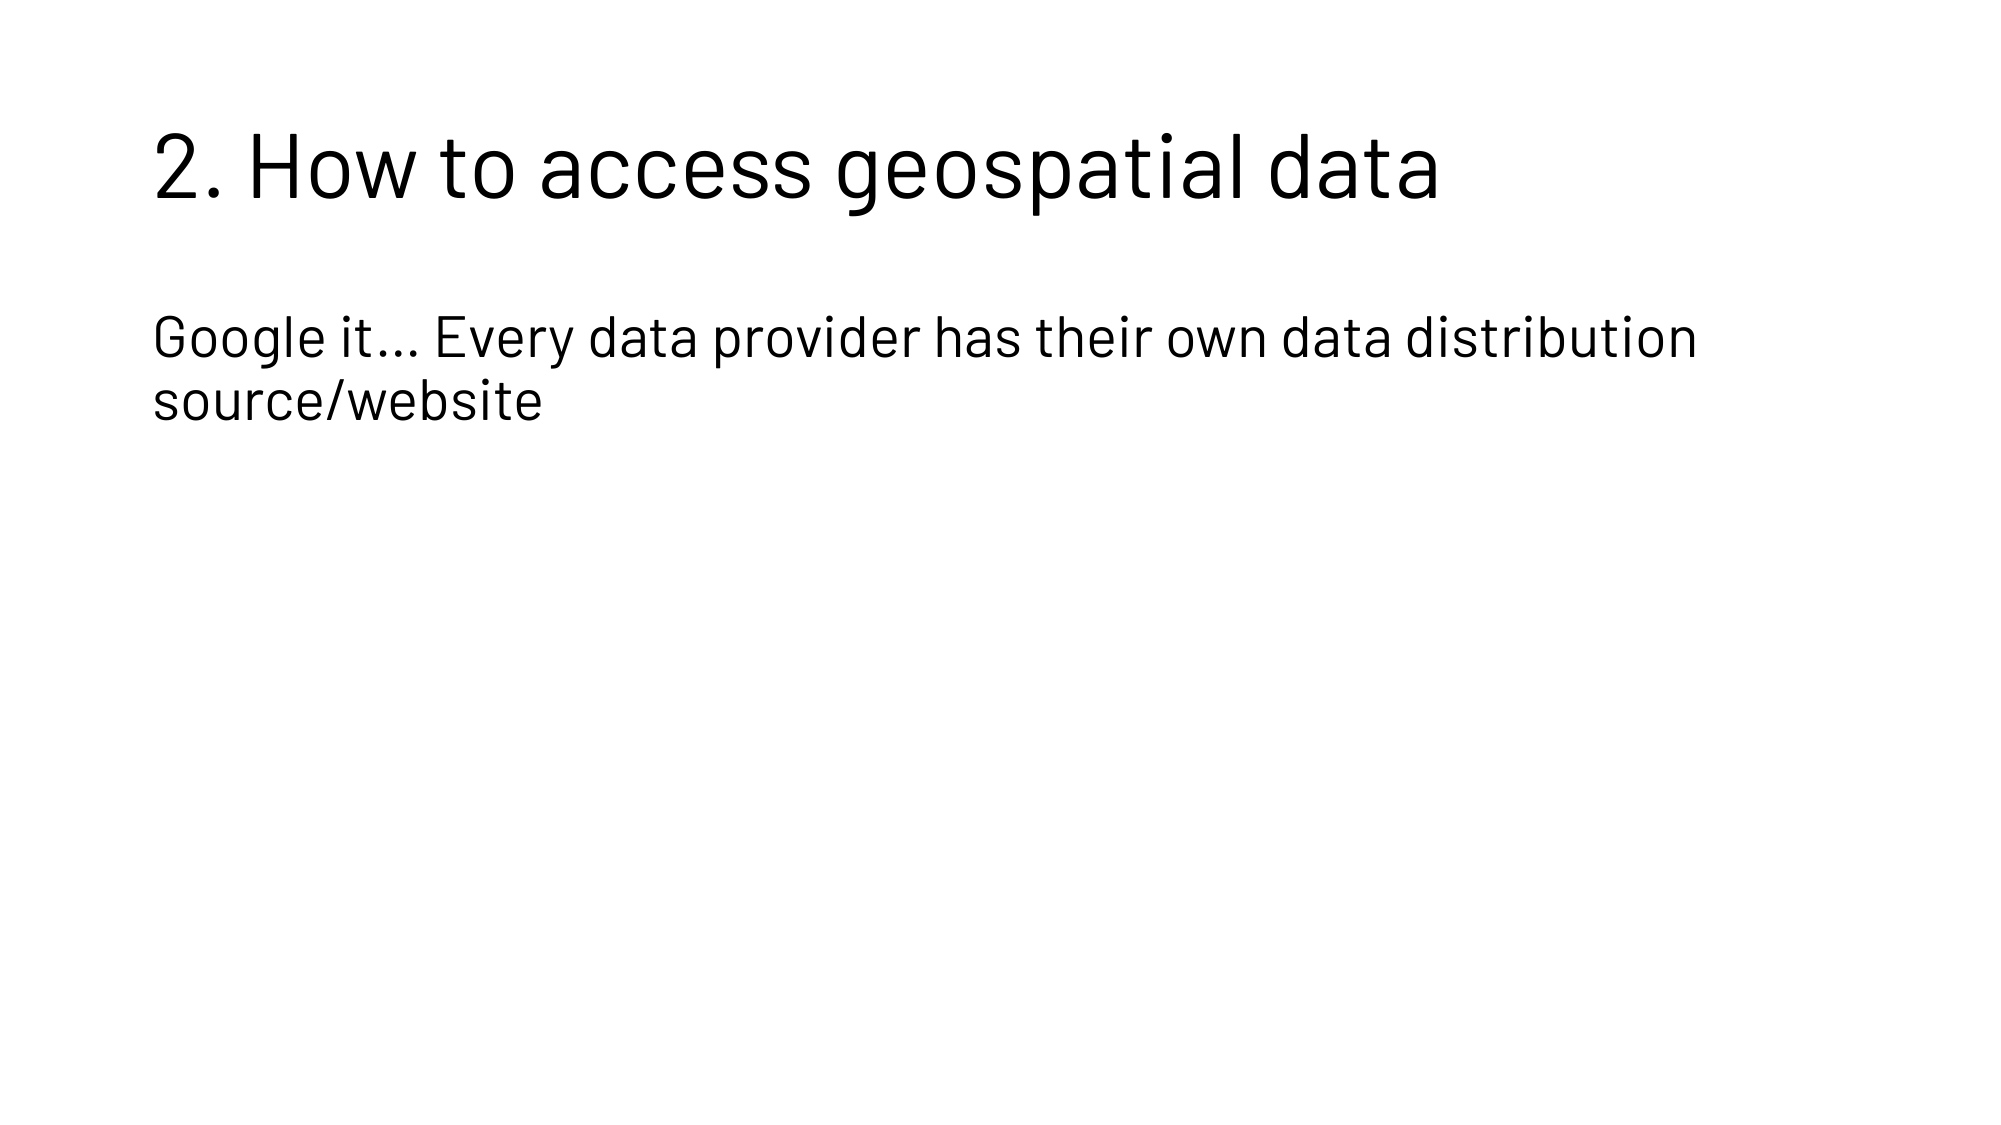

# 2. How to access geospatial data
Google it… Every data provider has their own data distribution source/website